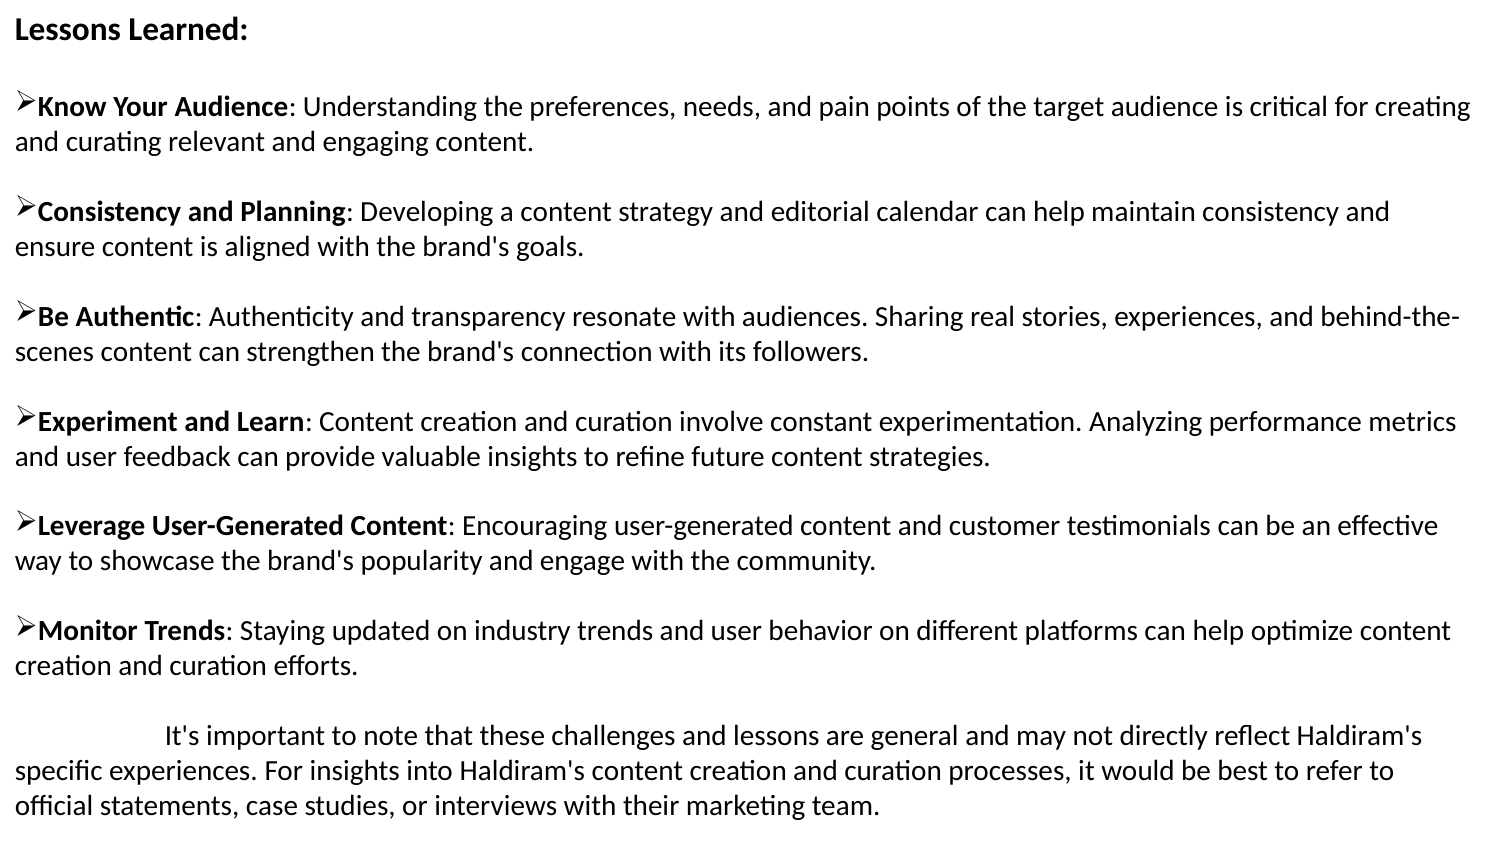

Lessons Learned:

Know Your Audience: Understanding the preferences, needs, and pain points of the target audience is critical for creating and curating relevant and engaging content.

Consistency and Planning: Developing a content strategy and editorial calendar can help maintain consistency and ensure content is aligned with the brand's goals.

Be Authentic: Authenticity and transparency resonate with audiences. Sharing real stories, experiences, and behind-the-scenes content can strengthen the brand's connection with its followers.

Experiment and Learn: Content creation and curation involve constant experimentation. Analyzing performance metrics and user feedback can provide valuable insights to refine future content strategies.

Leverage User-Generated Content: Encouraging user-generated content and customer testimonials can be an effective way to showcase the brand's popularity and engage with the community.

Monitor Trends: Staying updated on industry trends and user behavior on different platforms can help optimize content creation and curation efforts.

	It's important to note that these challenges and lessons are general and may not directly reflect Haldiram's specific experiences. For insights into Haldiram's content creation and curation processes, it would be best to refer to official statements, case studies, or interviews with their marketing team.